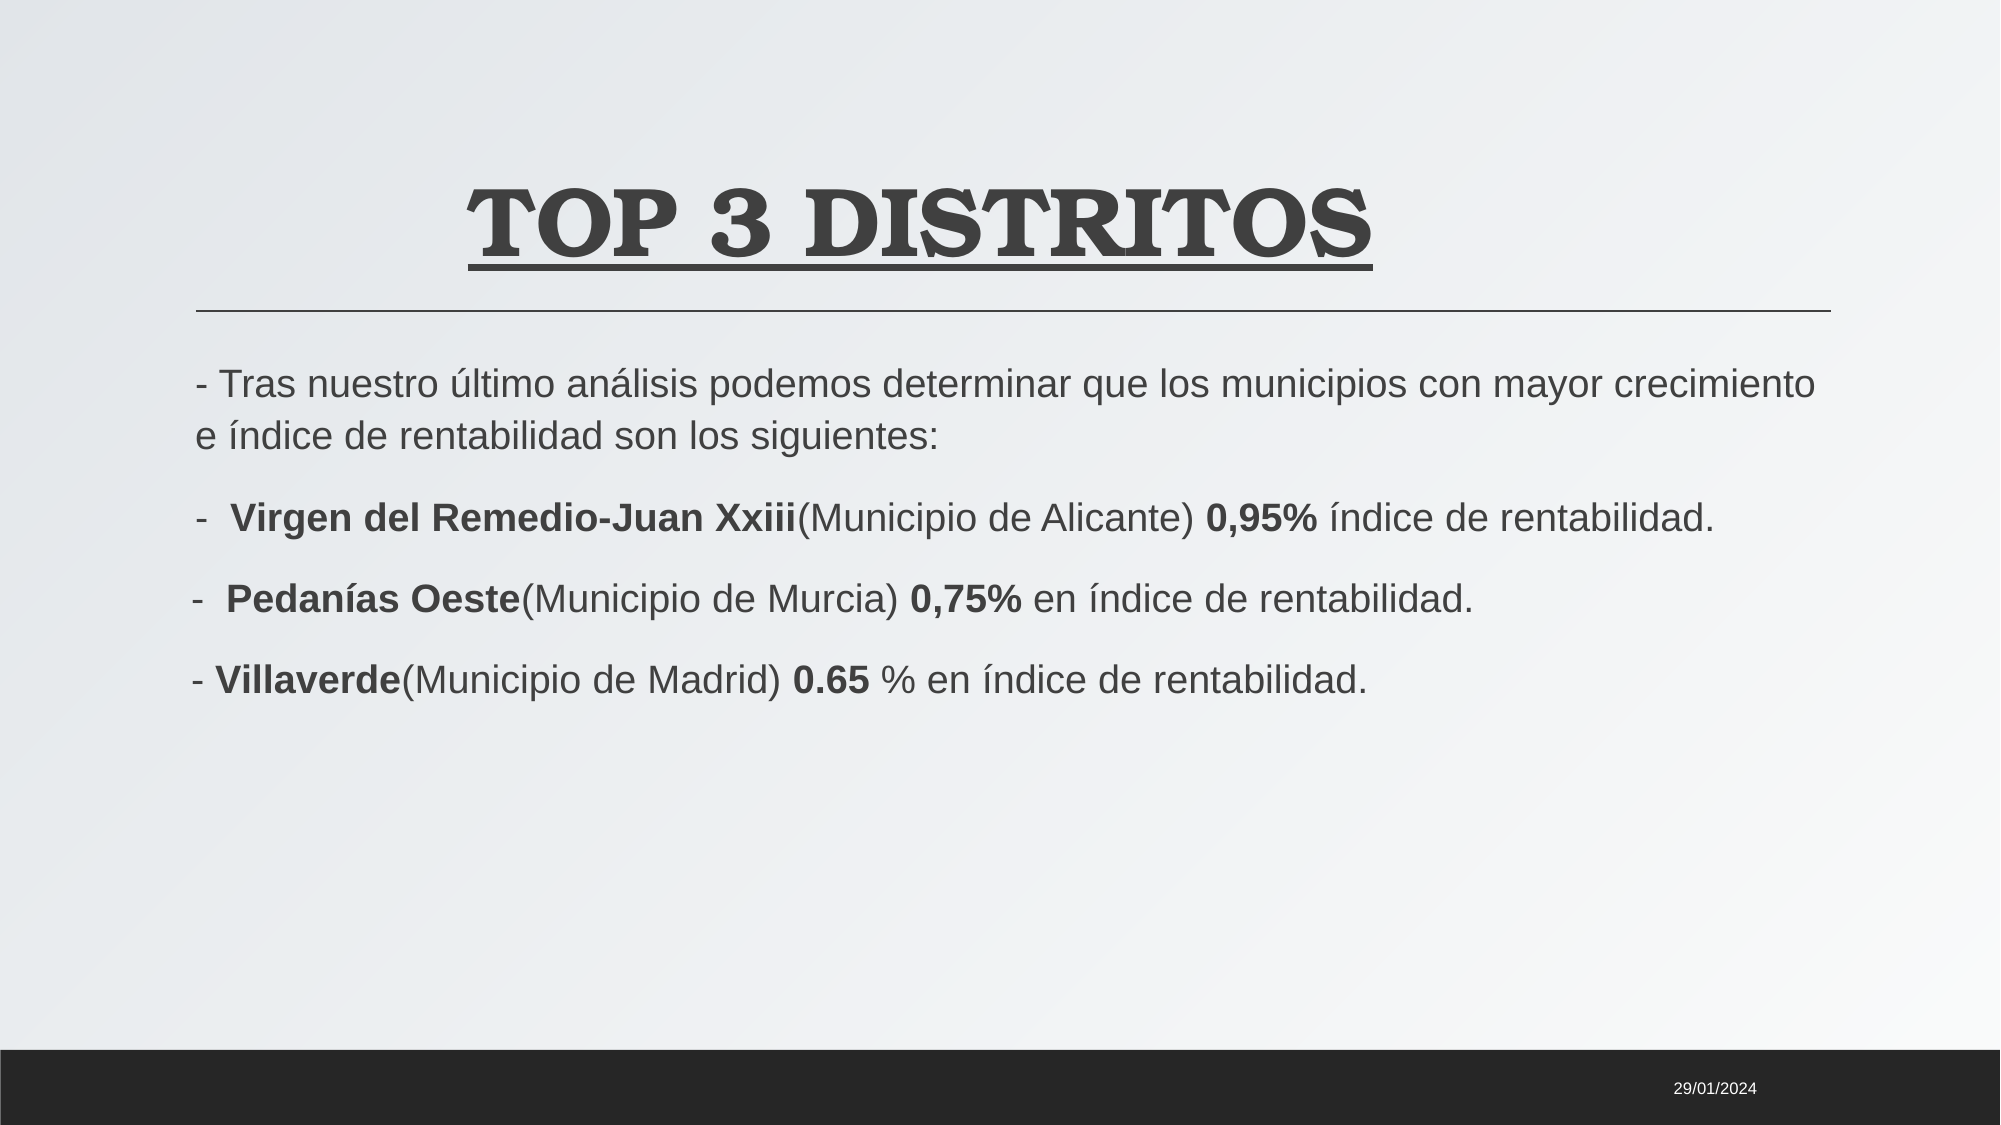

# TOP 3 DISTRITOS
- Tras nuestro último análisis podemos determinar que los municipios con mayor crecimiento e índice de rentabilidad son los siguientes:
-  Virgen del Remedio-Juan Xxiii(Municipio de Alicante) 0,95% índice de rentabilidad.
 -  Pedanías Oeste(Municipio de Murcia) 0,75% en índice de rentabilidad.
 - Villaverde(Municipio de Madrid) 0.65 % en índice de rentabilidad.

29/01/2024